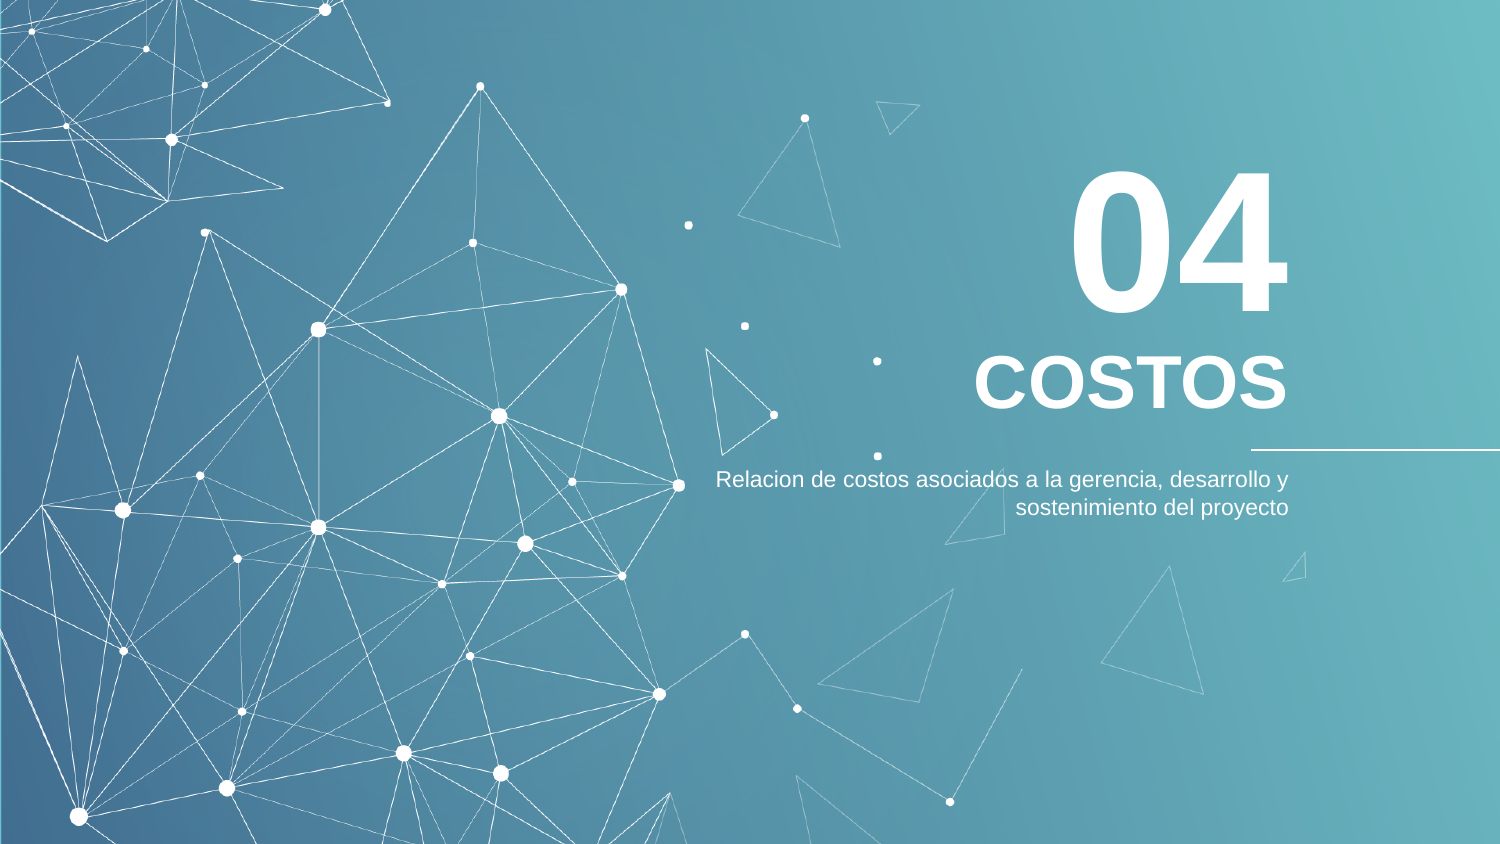

04
# COSTOS
Relacion de costos asociados a la gerencia, desarrollo y sostenimiento del proyecto